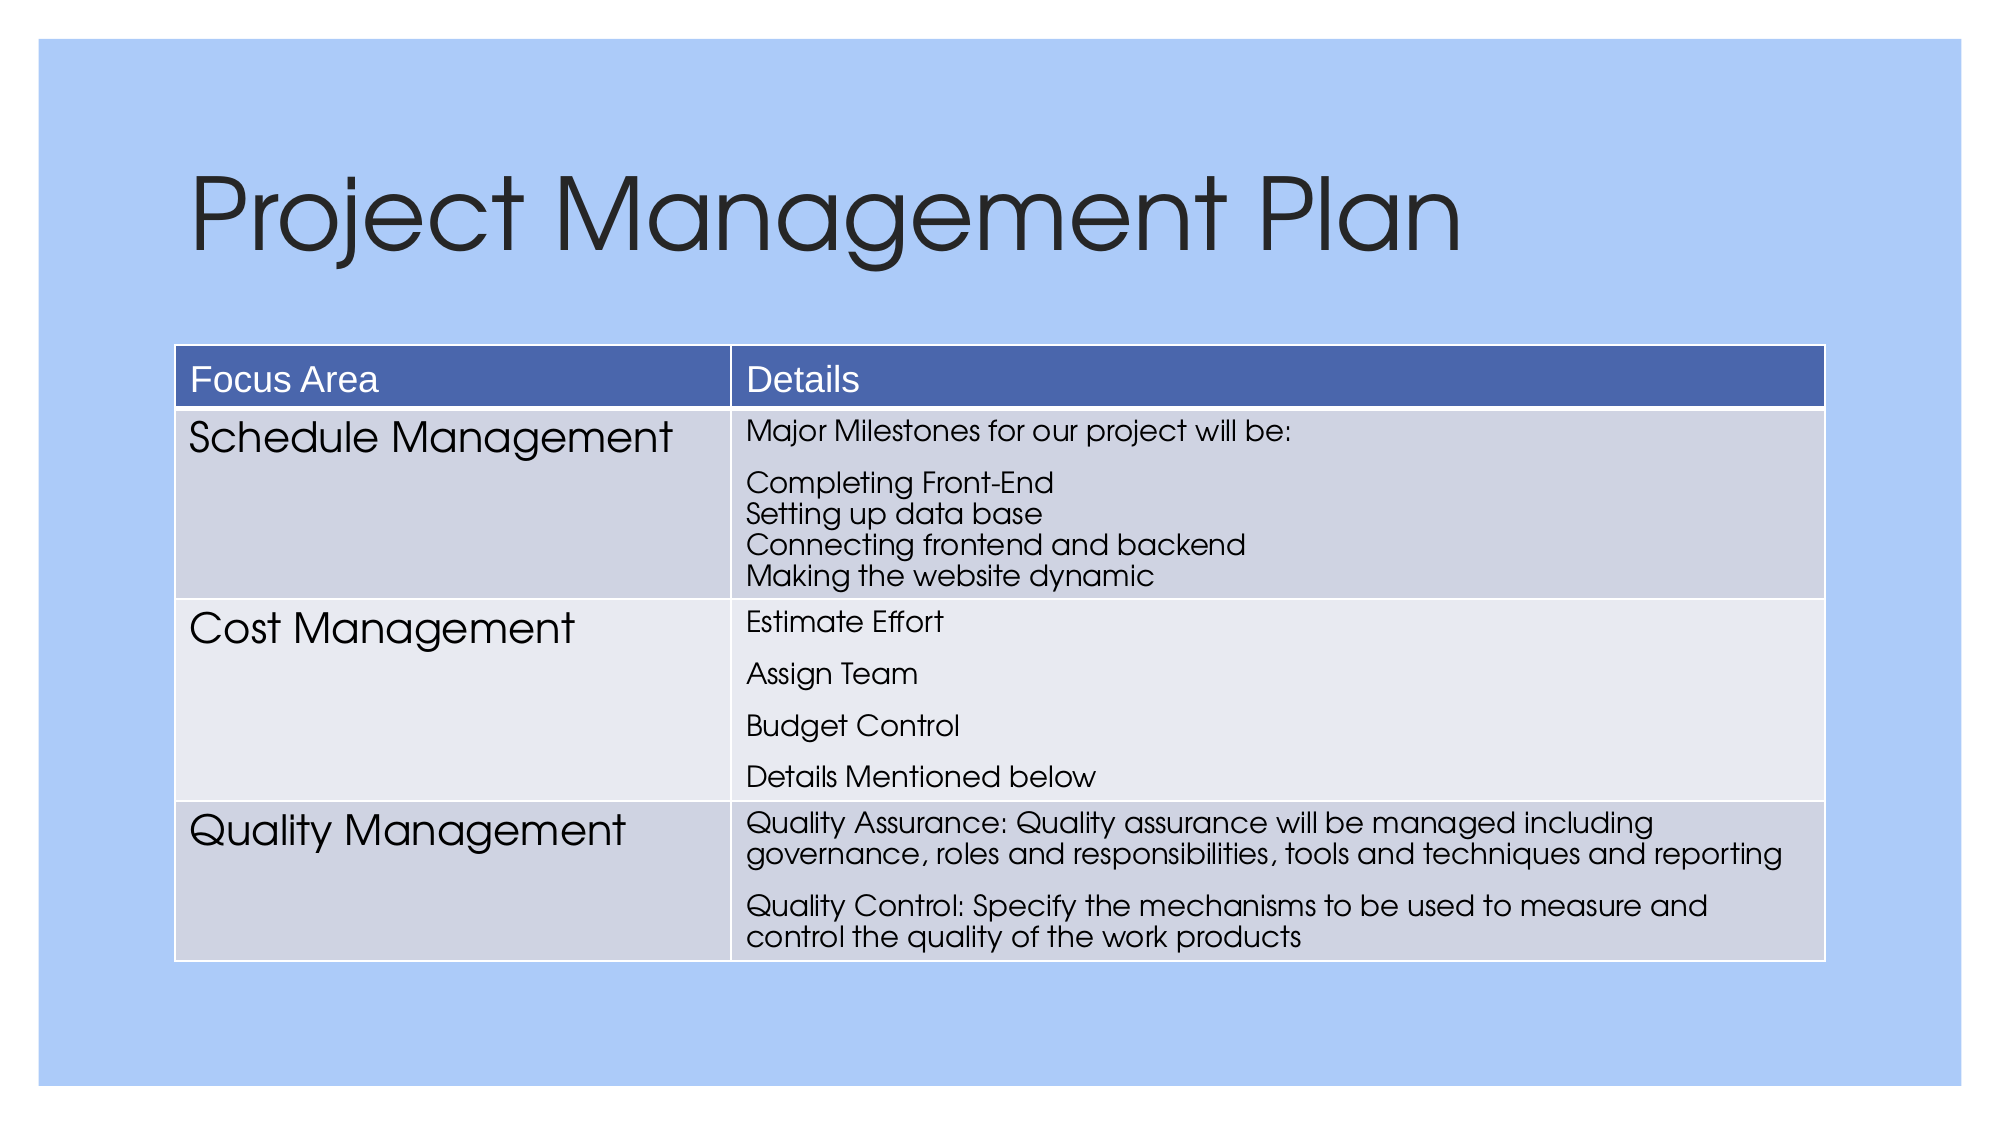

# Project Management Plan
| Focus Area | Details |
| --- | --- |
| Schedule Management | Major Milestones for our project will be: Completing Front-End Setting up data base Connecting frontend and backend Making the website dynamic |
| Cost Management | Estimate Effort Assign Team Budget Control Details Mentioned below |
| Quality Management | Quality Assurance: Quality assurance will be managed including governance, roles and responsibilities, tools and techniques and reporting Quality Control: Specify the mechanisms to be used to measure and control the quality of the work products |